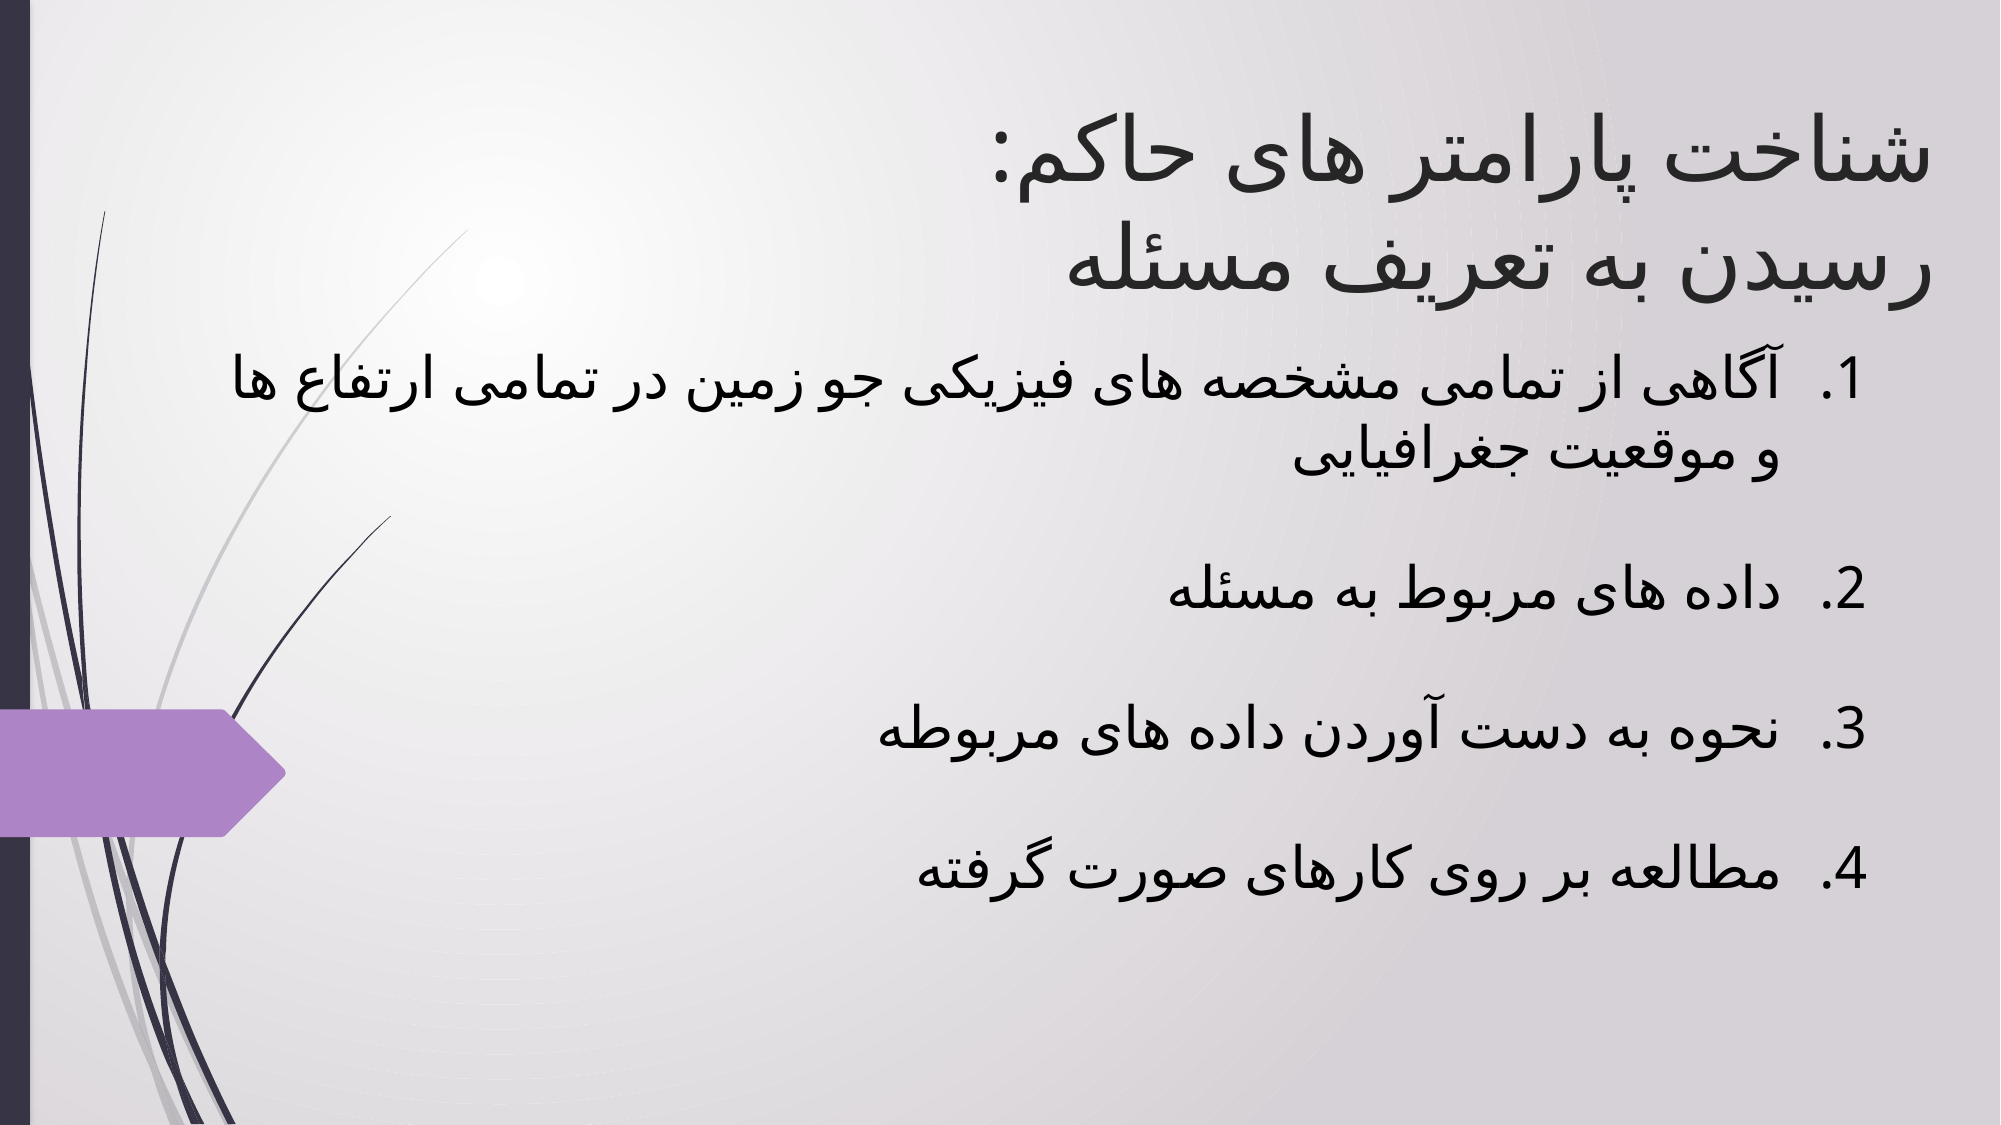

# شناخت پارامتر های حاکم: رسیدن به تعریف مسئله
آگاهی از تمامی مشخصه های فیزیکی جو زمین در تمامی ارتفاع ها و موقعیت جغرافیایی

داده های مربوط به مسئله

نحوه به دست آوردن داده های مربوطه

مطالعه بر روی کارهای صورت گرفته